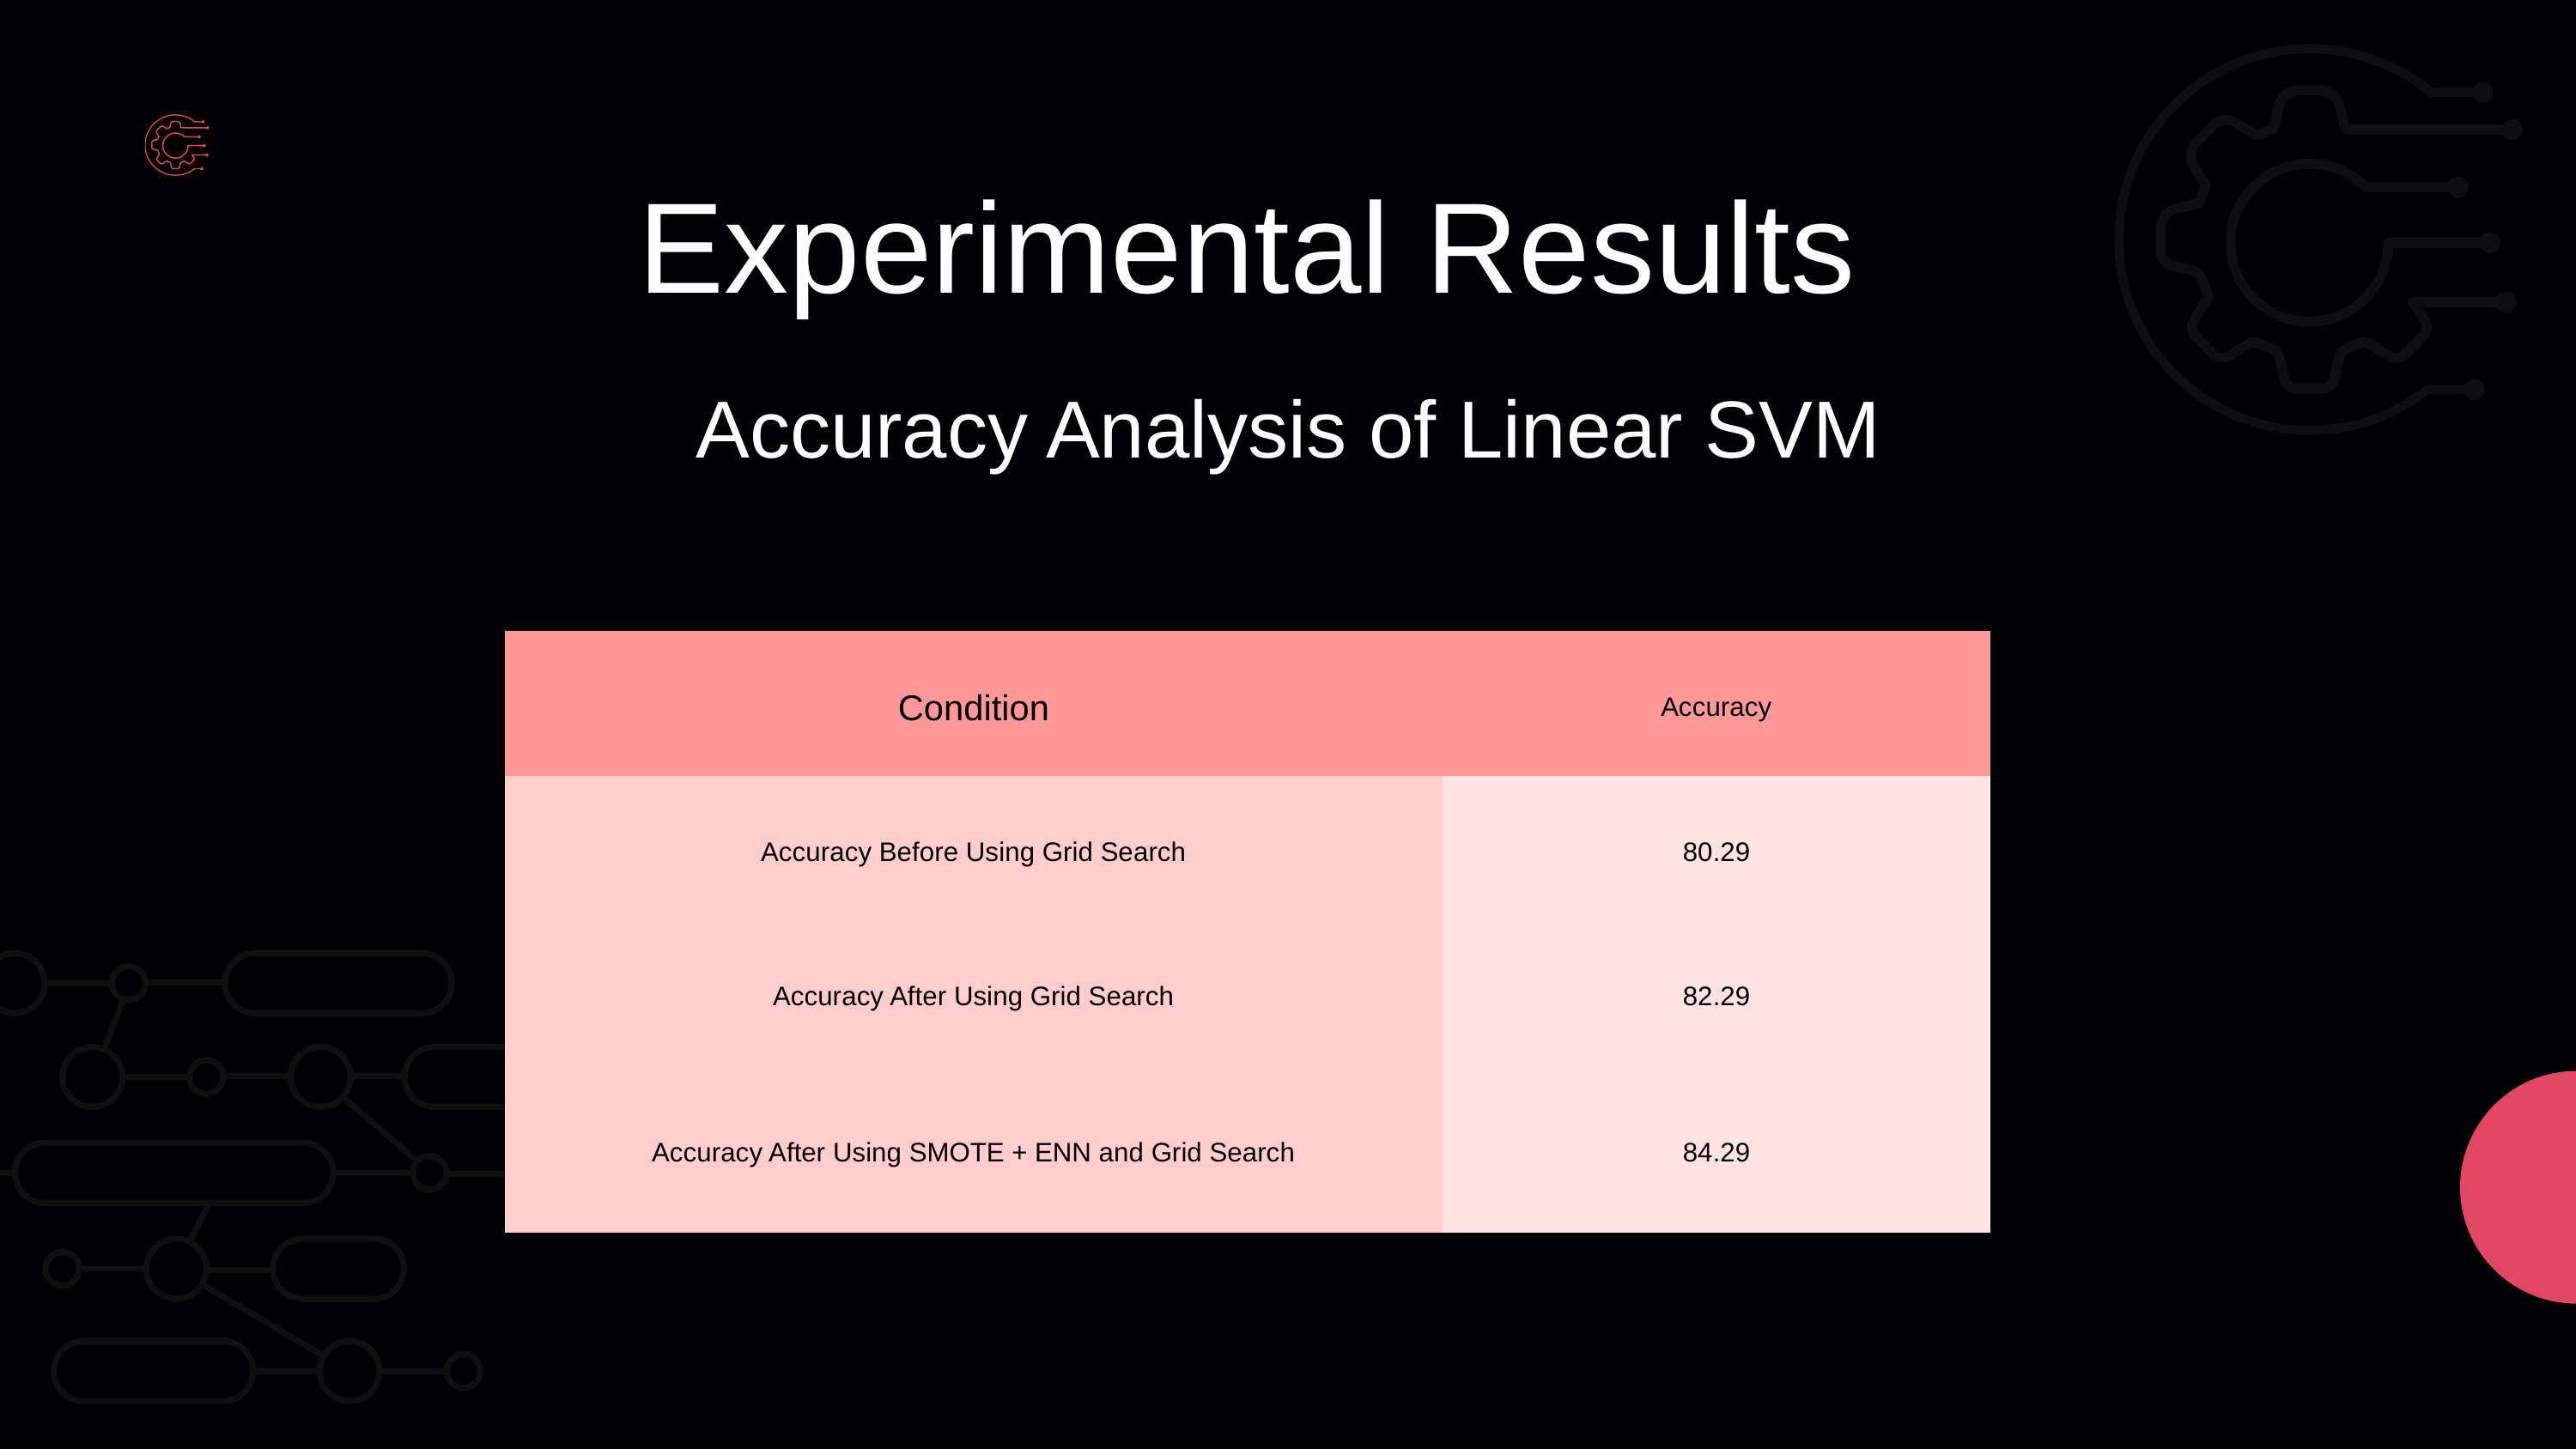

Experimental Results
Accuracy Analysis of Linear SVM
| Condition | Accuracy |
| --- | --- |
| Accuracy Before Using Grid Search | 80.29 |
| Accuracy After Using Grid Search | 82.29 |
| Accuracy After Using SMOTE + ENN and Grid Search | 84.29 |